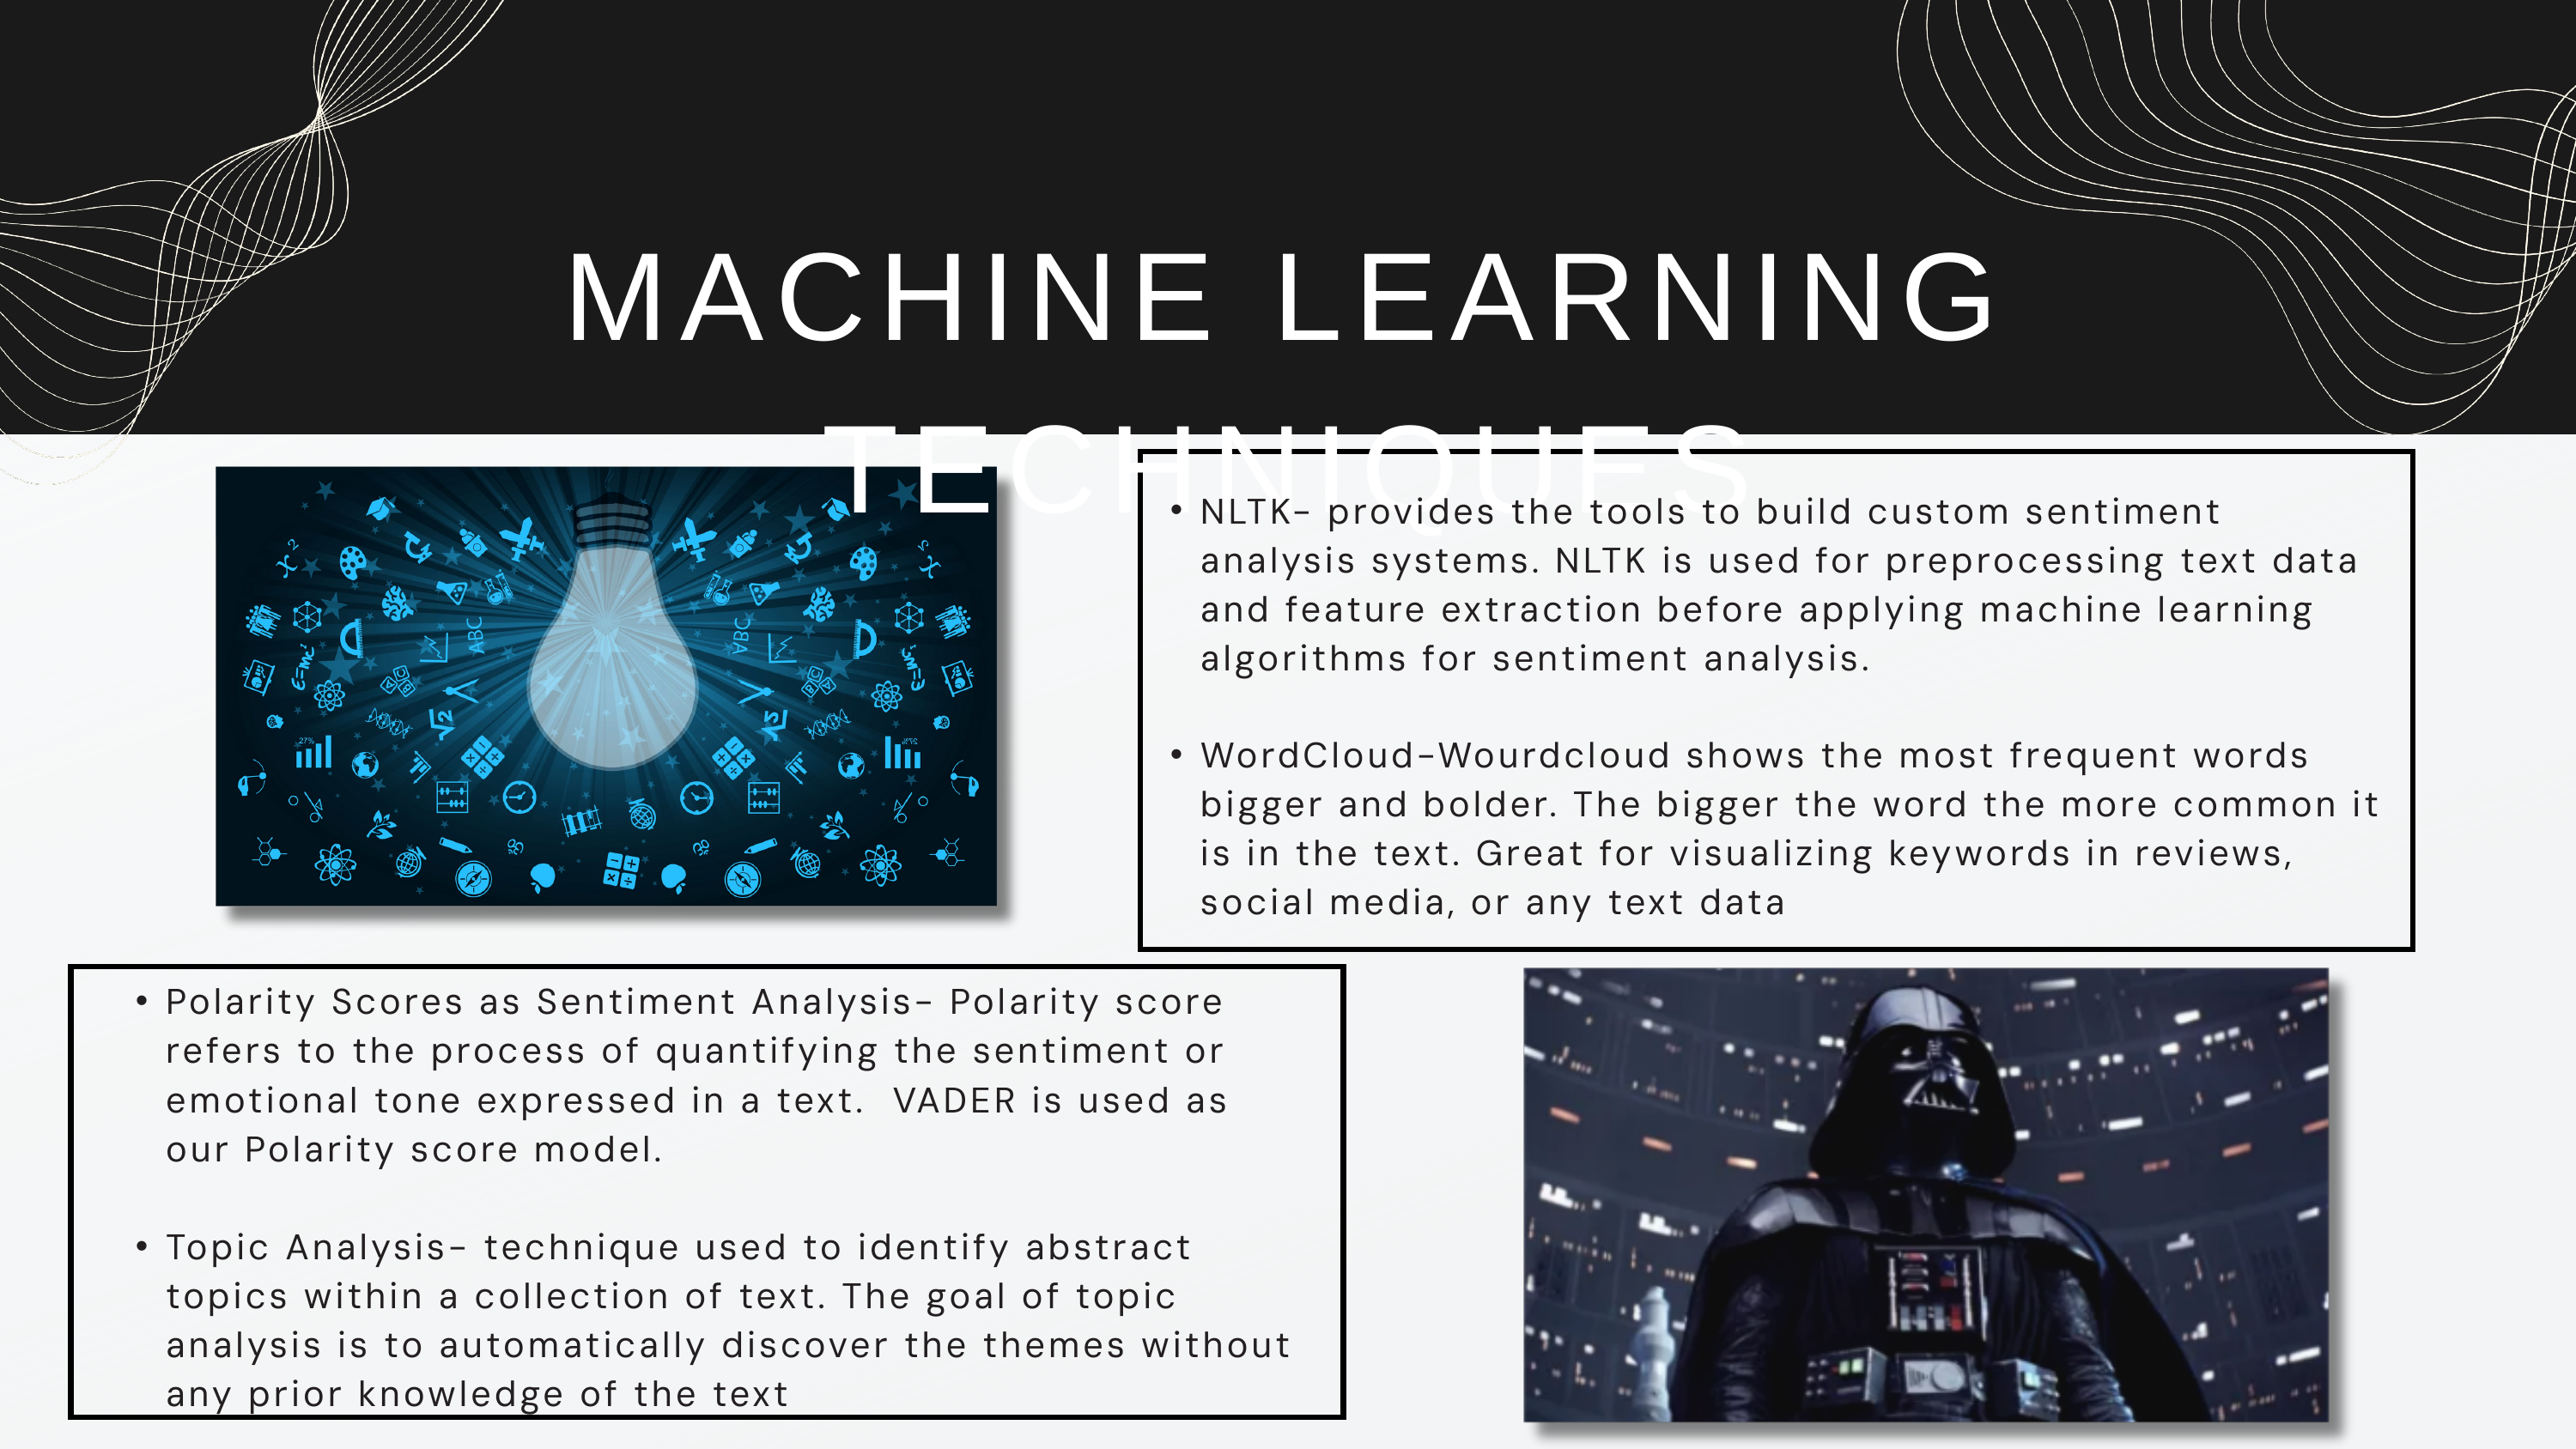

MACHINE LEARNING TECHNIQUES

NLTK- provides the tools to build custom sentiment analysis systems. NLTK is used for preprocessing text data and feature extraction before applying machine learning algorithms for sentiment analysis.

WordCloud-Wourdcloud shows the most frequent words bigger and bolder. The bigger the word the more common it is in the text. Great for visualizing keywords in reviews, social media, or any text data

Polarity Scores as Sentiment Analysis- Polarity score refers to the process of quantifying the sentiment or emotional tone expressed in a text.  VADER is used as our Polarity score model.

Topic Analysis- technique used to identify abstract topics within a collection of text. The goal of topic analysis is to automatically discover the themes without any prior knowledge of the text